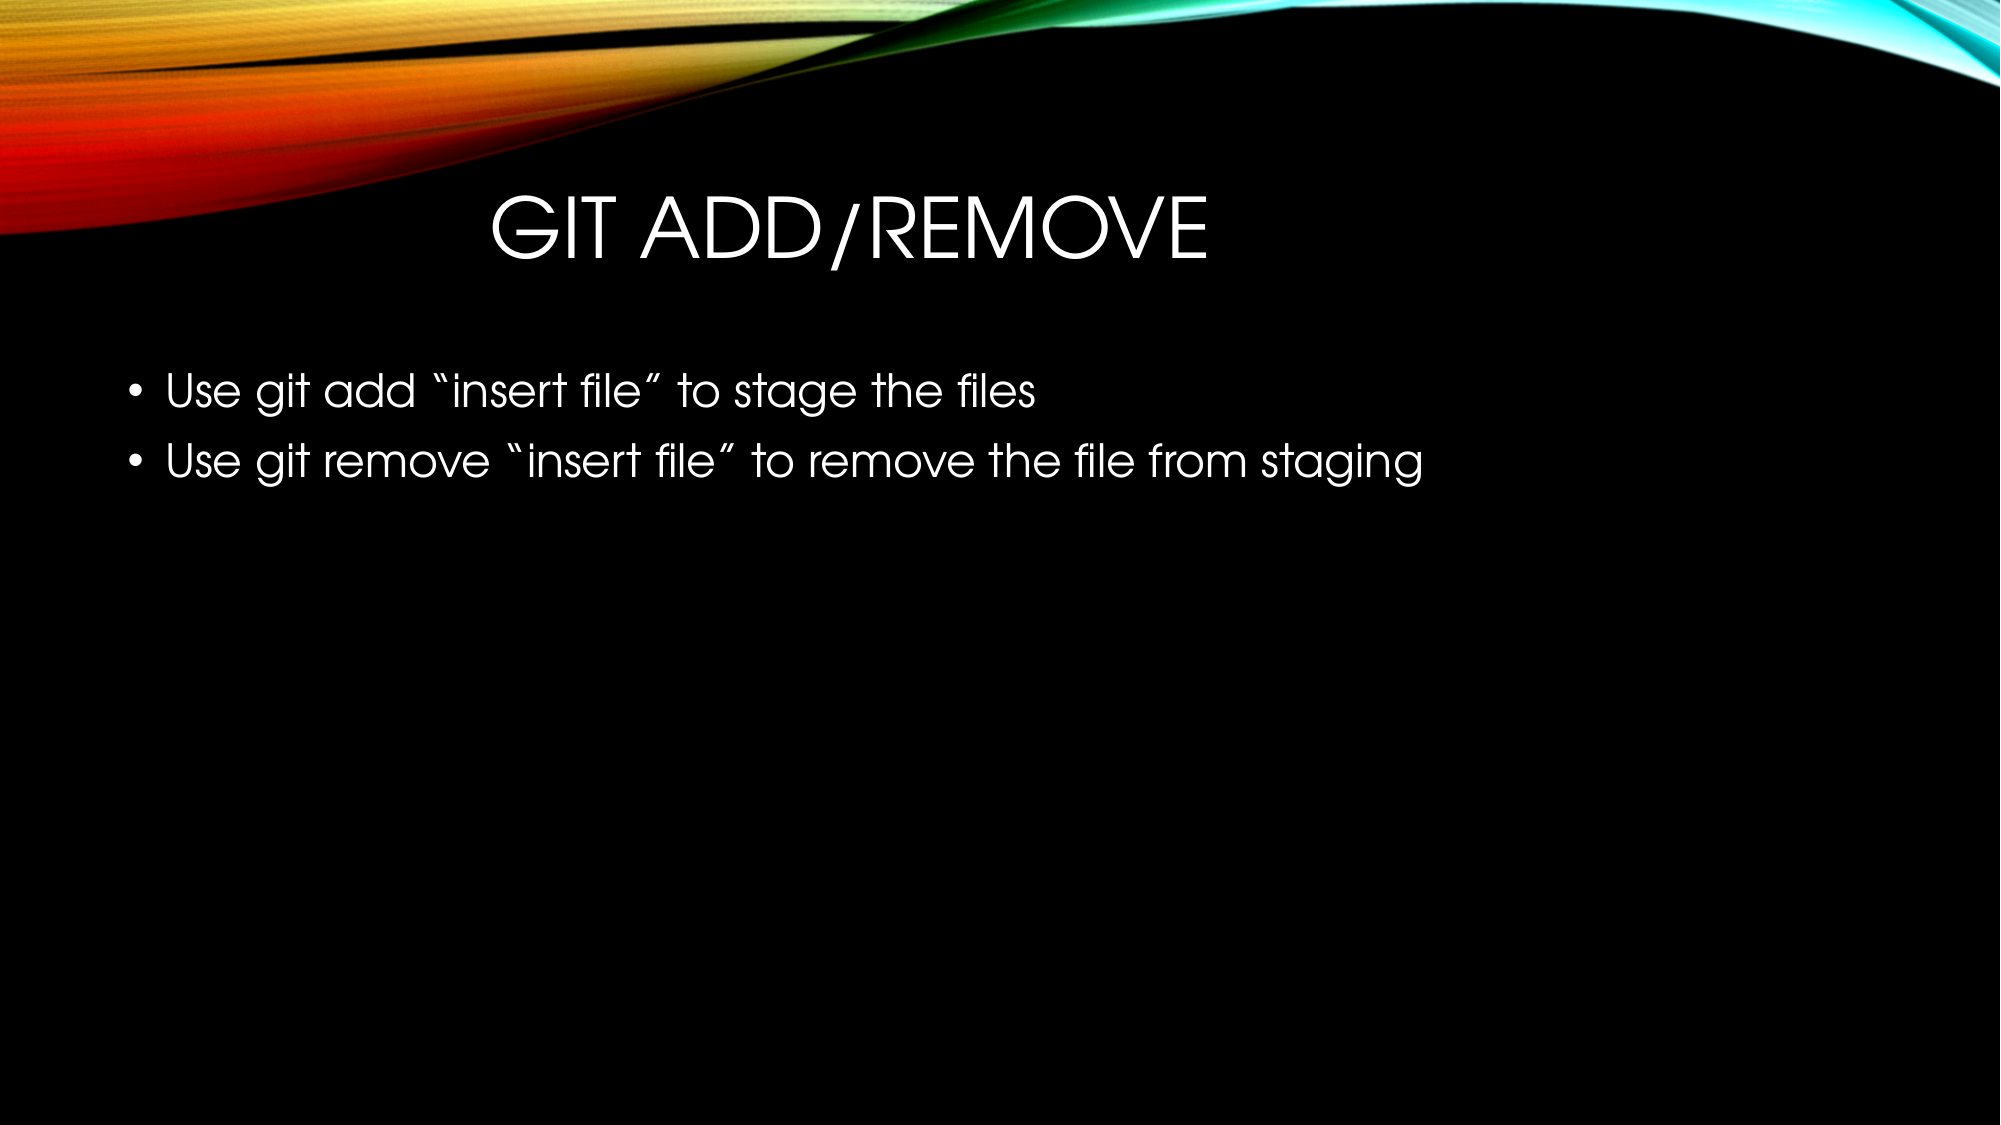

# GIT ADD/remove
Use git add “insert file” to stage the files
Use git remove “insert file” to remove the file from staging